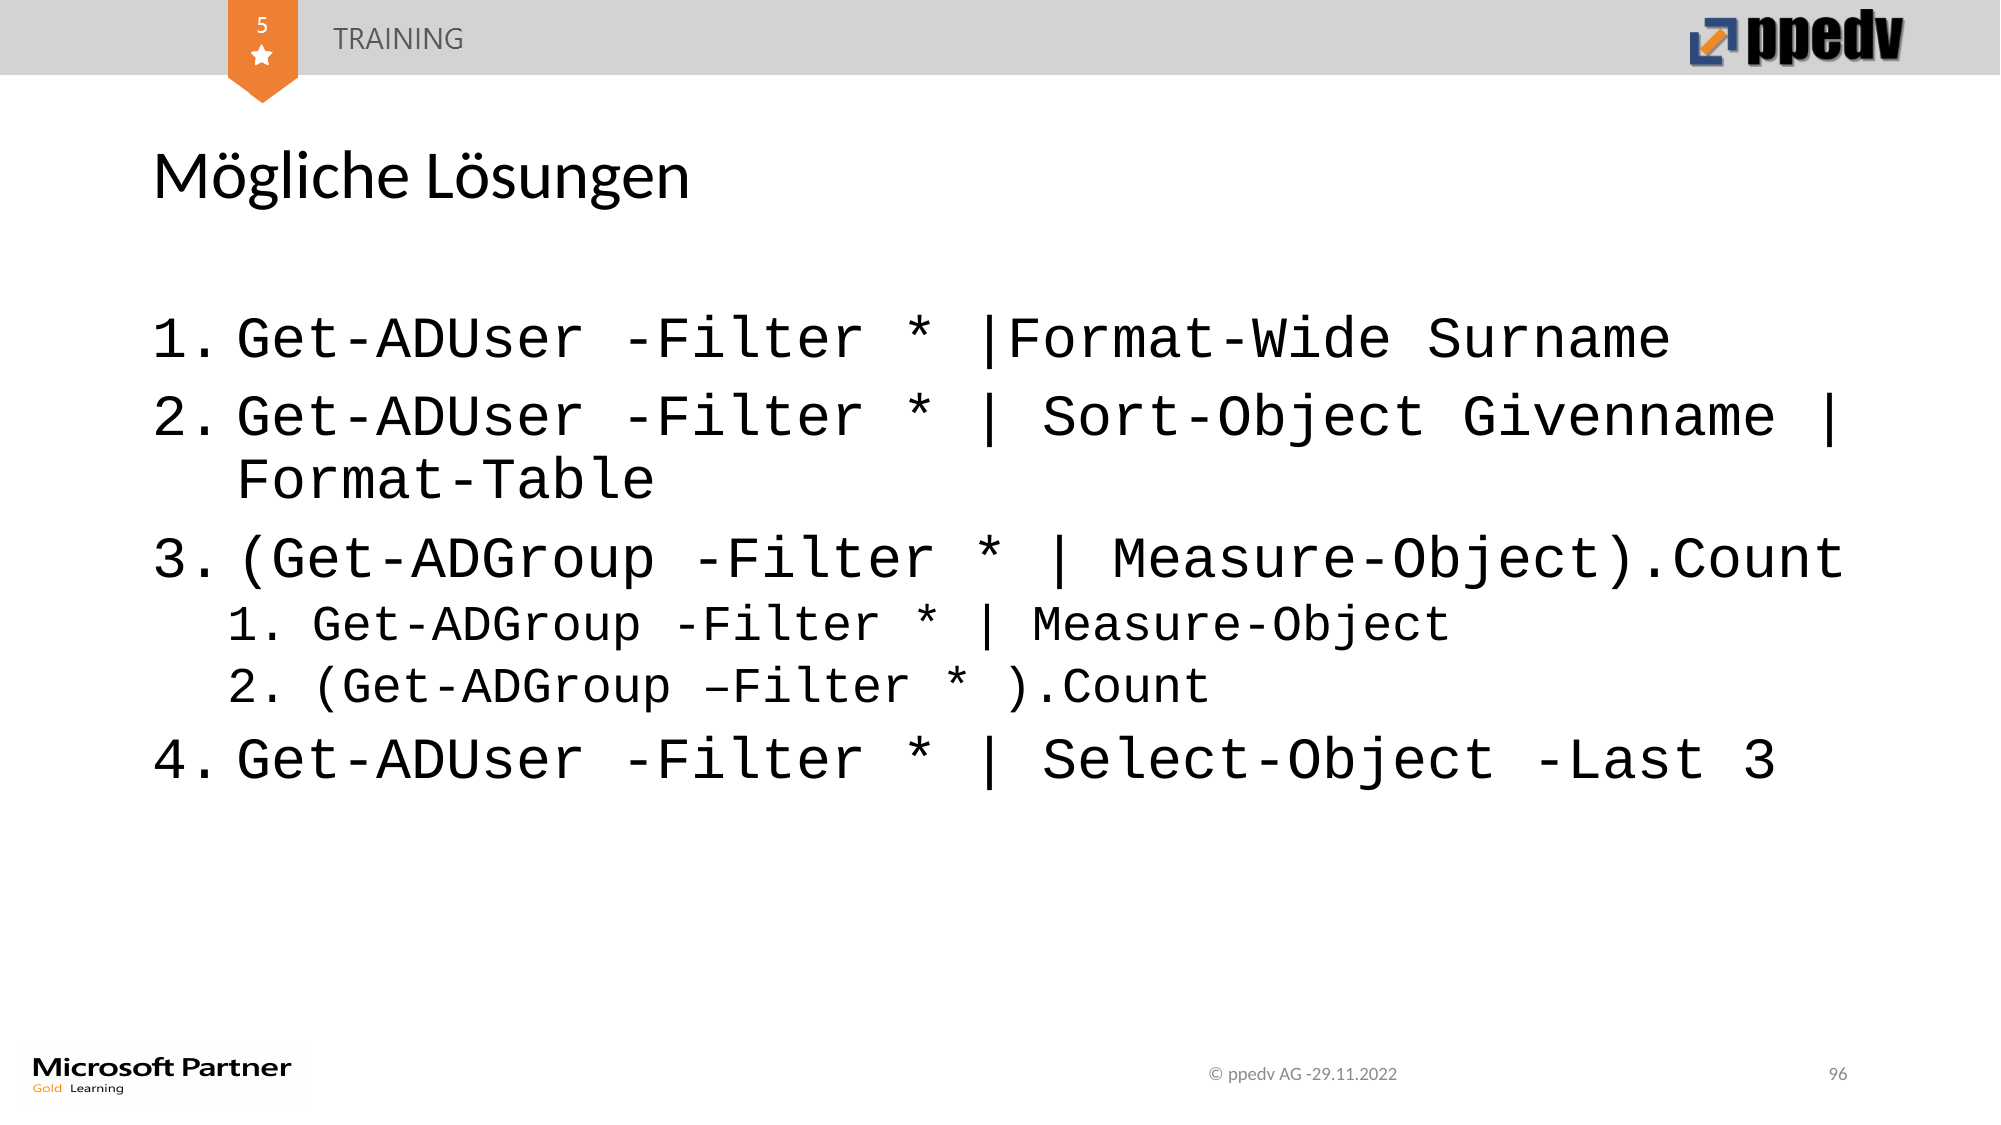

# Mögliche Lösungen
Get-ADUser -Filter * |Format-Wide Surname
Get-ADUser -Filter * | Sort-Object Givenname | Format-Table
(Get-ADGroup -Filter * | Measure-Object).Count
Get-ADGroup -Filter * | Measure-Object
(Get-ADGroup –Filter * ).Count
Get-ADUser -Filter * | Select-Object -Last 3
© ppedv AG -29.11.2022
96